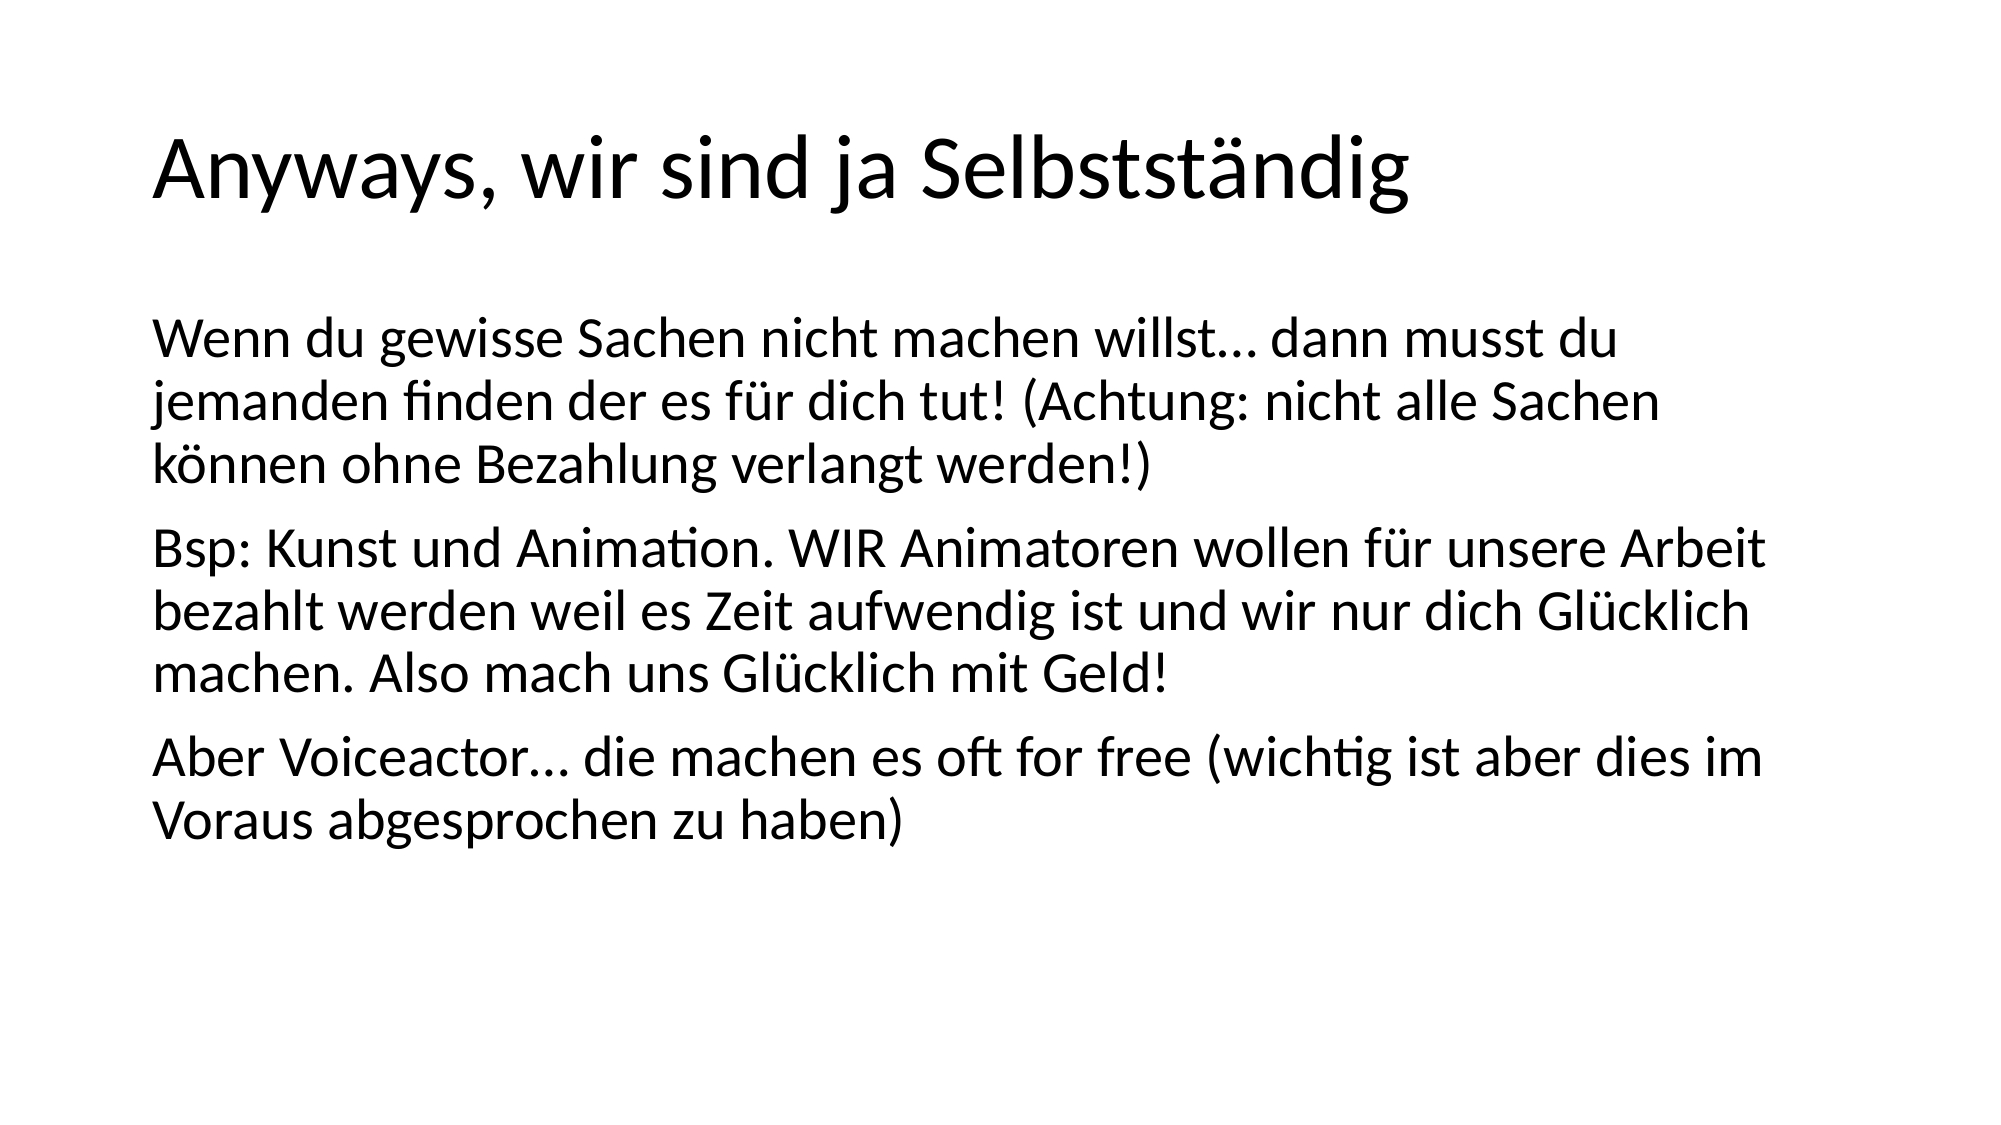

# Anyways, wir sind ja Selbstständig
Wenn du gewisse Sachen nicht machen willst… dann musst du jemanden finden der es für dich tut! (Achtung: nicht alle Sachen können ohne Bezahlung verlangt werden!)
Bsp: Kunst und Animation. WIR Animatoren wollen für unsere Arbeit bezahlt werden weil es Zeit aufwendig ist und wir nur dich Glücklich machen. Also mach uns Glücklich mit Geld!
Aber Voiceactor… die machen es oft for free (wichtig ist aber dies im Voraus abgesprochen zu haben)